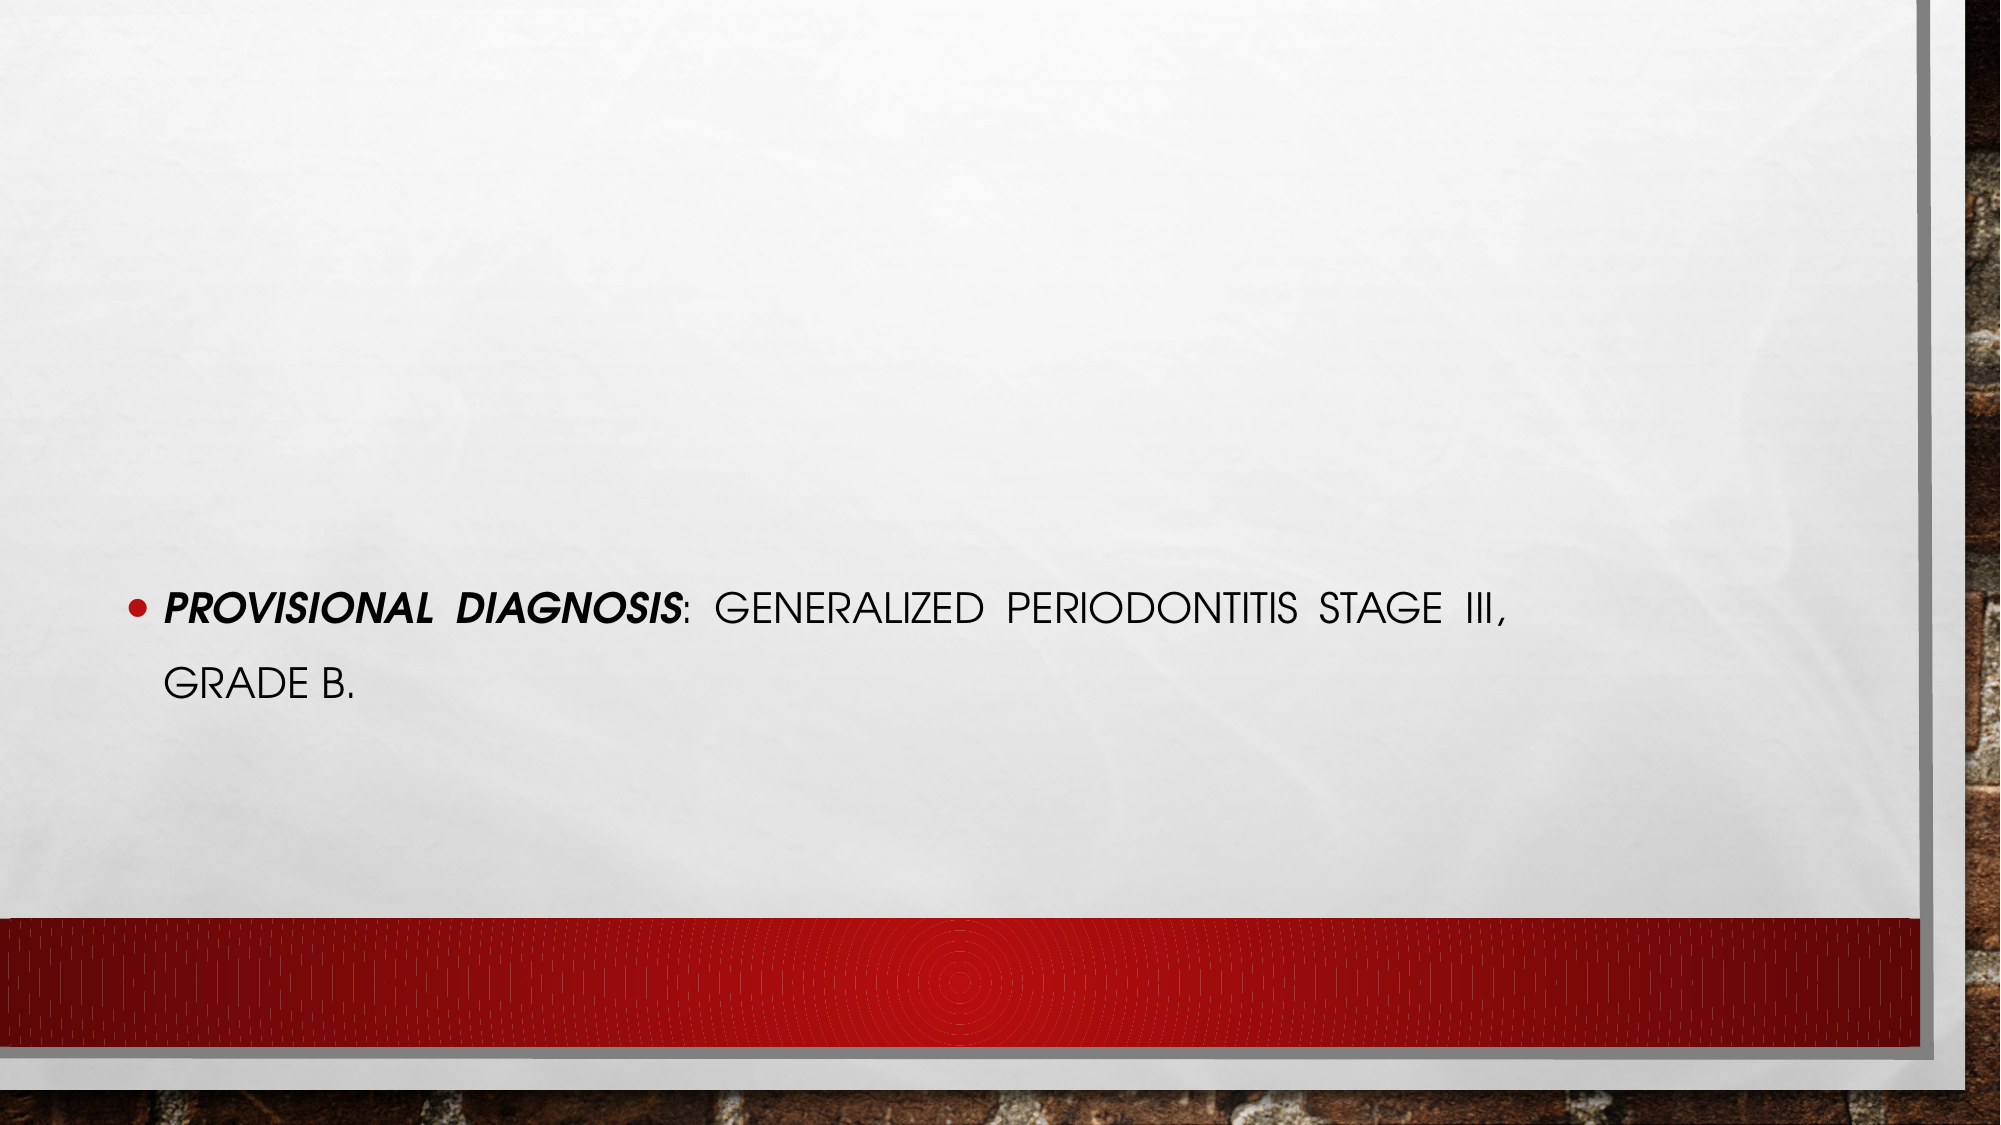

#
Provisional diagnosis: Generalized Periodontitis stage III, grade B.